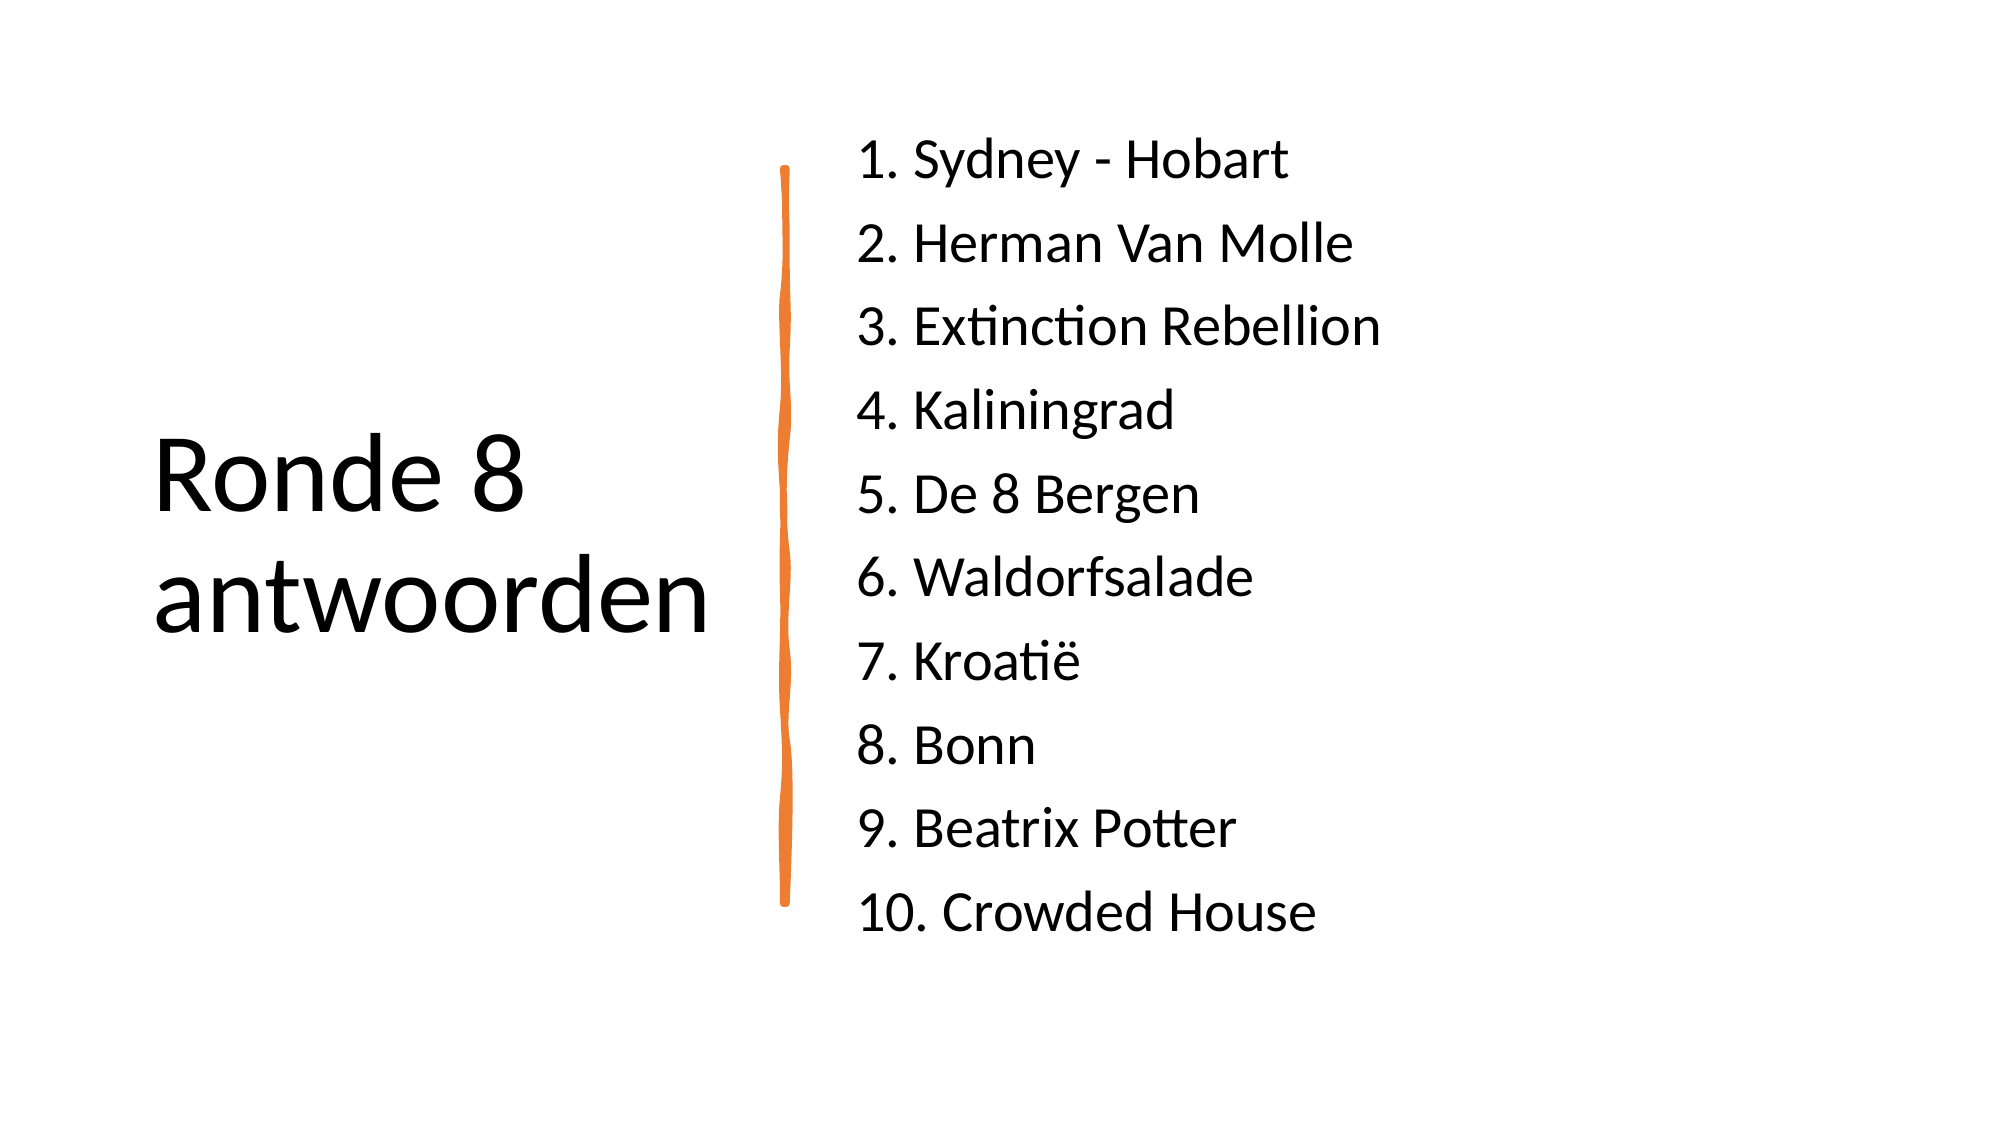

# Ronde 8 antwoorden
1. Sydney - Hobart
2. Herman Van Molle
3. Extinction Rebellion
4. Kaliningrad
5. De 8 Bergen
6. Waldorfsalade
7. Kroatië
8. Bonn
9. Beatrix Potter
10. Crowded House